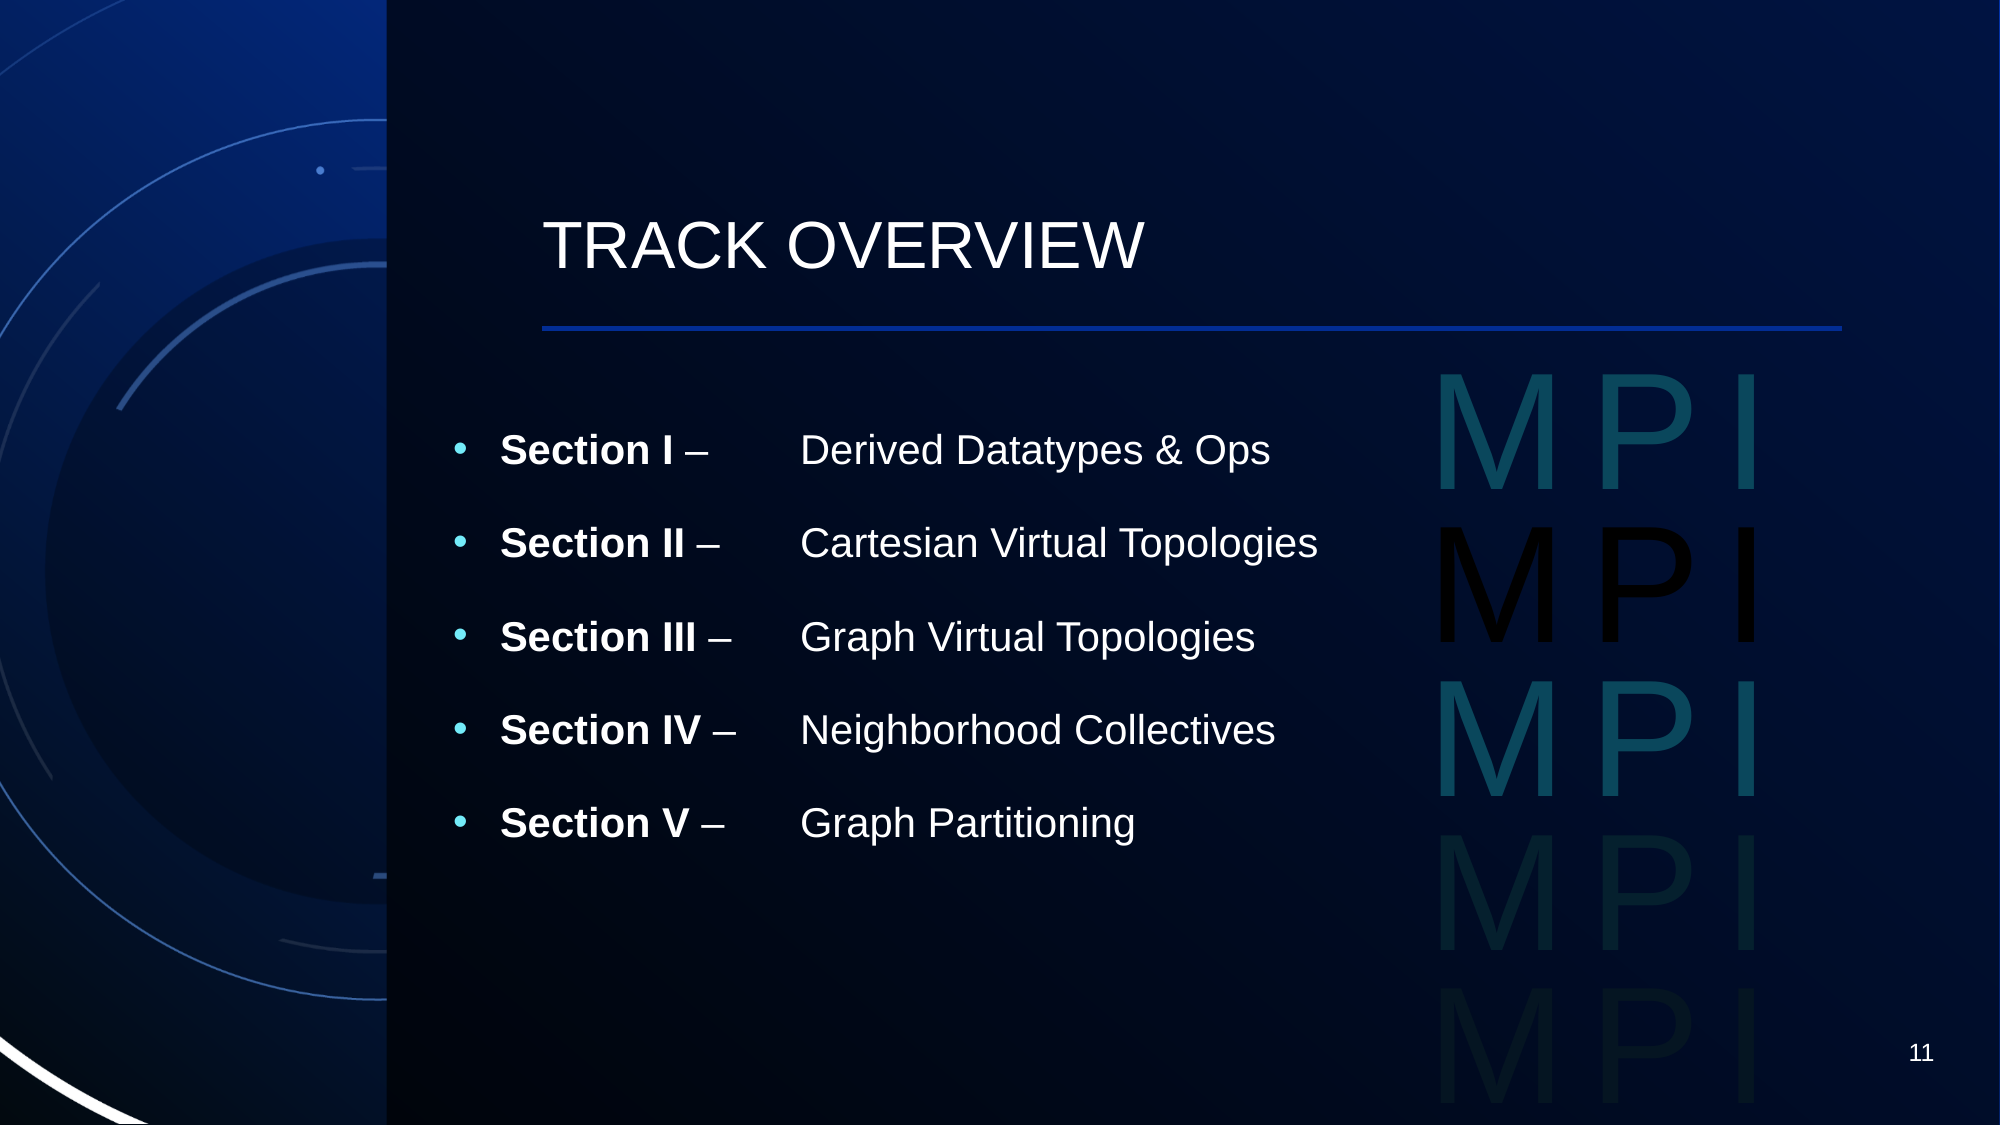

# Track overview
M P I
Section I – 	Derived Datatypes & Ops
Section II – 	Cartesian Virtual Topologies
Section III – 	Graph Virtual Topologies
Section IV – 	Neighborhood Collectives
Section V – 	Graph Partitioning
M P I
M P I
M P I
M P I
11